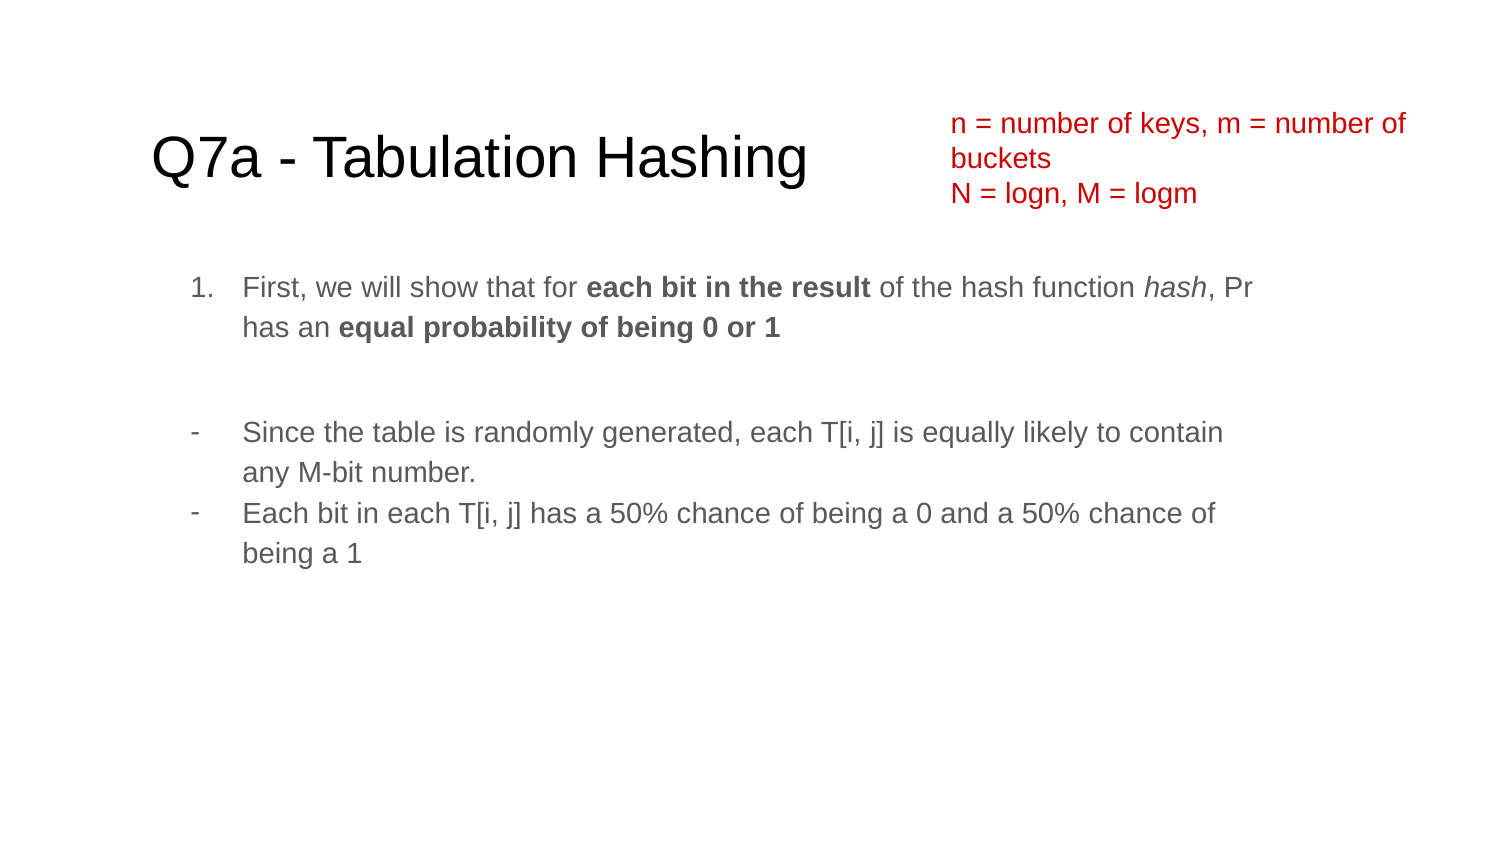

# Q7a - Tabulation Hashing
n = number of keys, m = number of buckets
N = logn, M = logm
First, we will show that for each bit in the result of the hash function hash, Pr has an equal probability of being 0 or 1

Since the table is randomly generated, each T[i, j] is equally likely to contain any M-bit number.
Each bit in each T[i, j] has a 50% chance of being a 0 and a 50% chance of being a 1